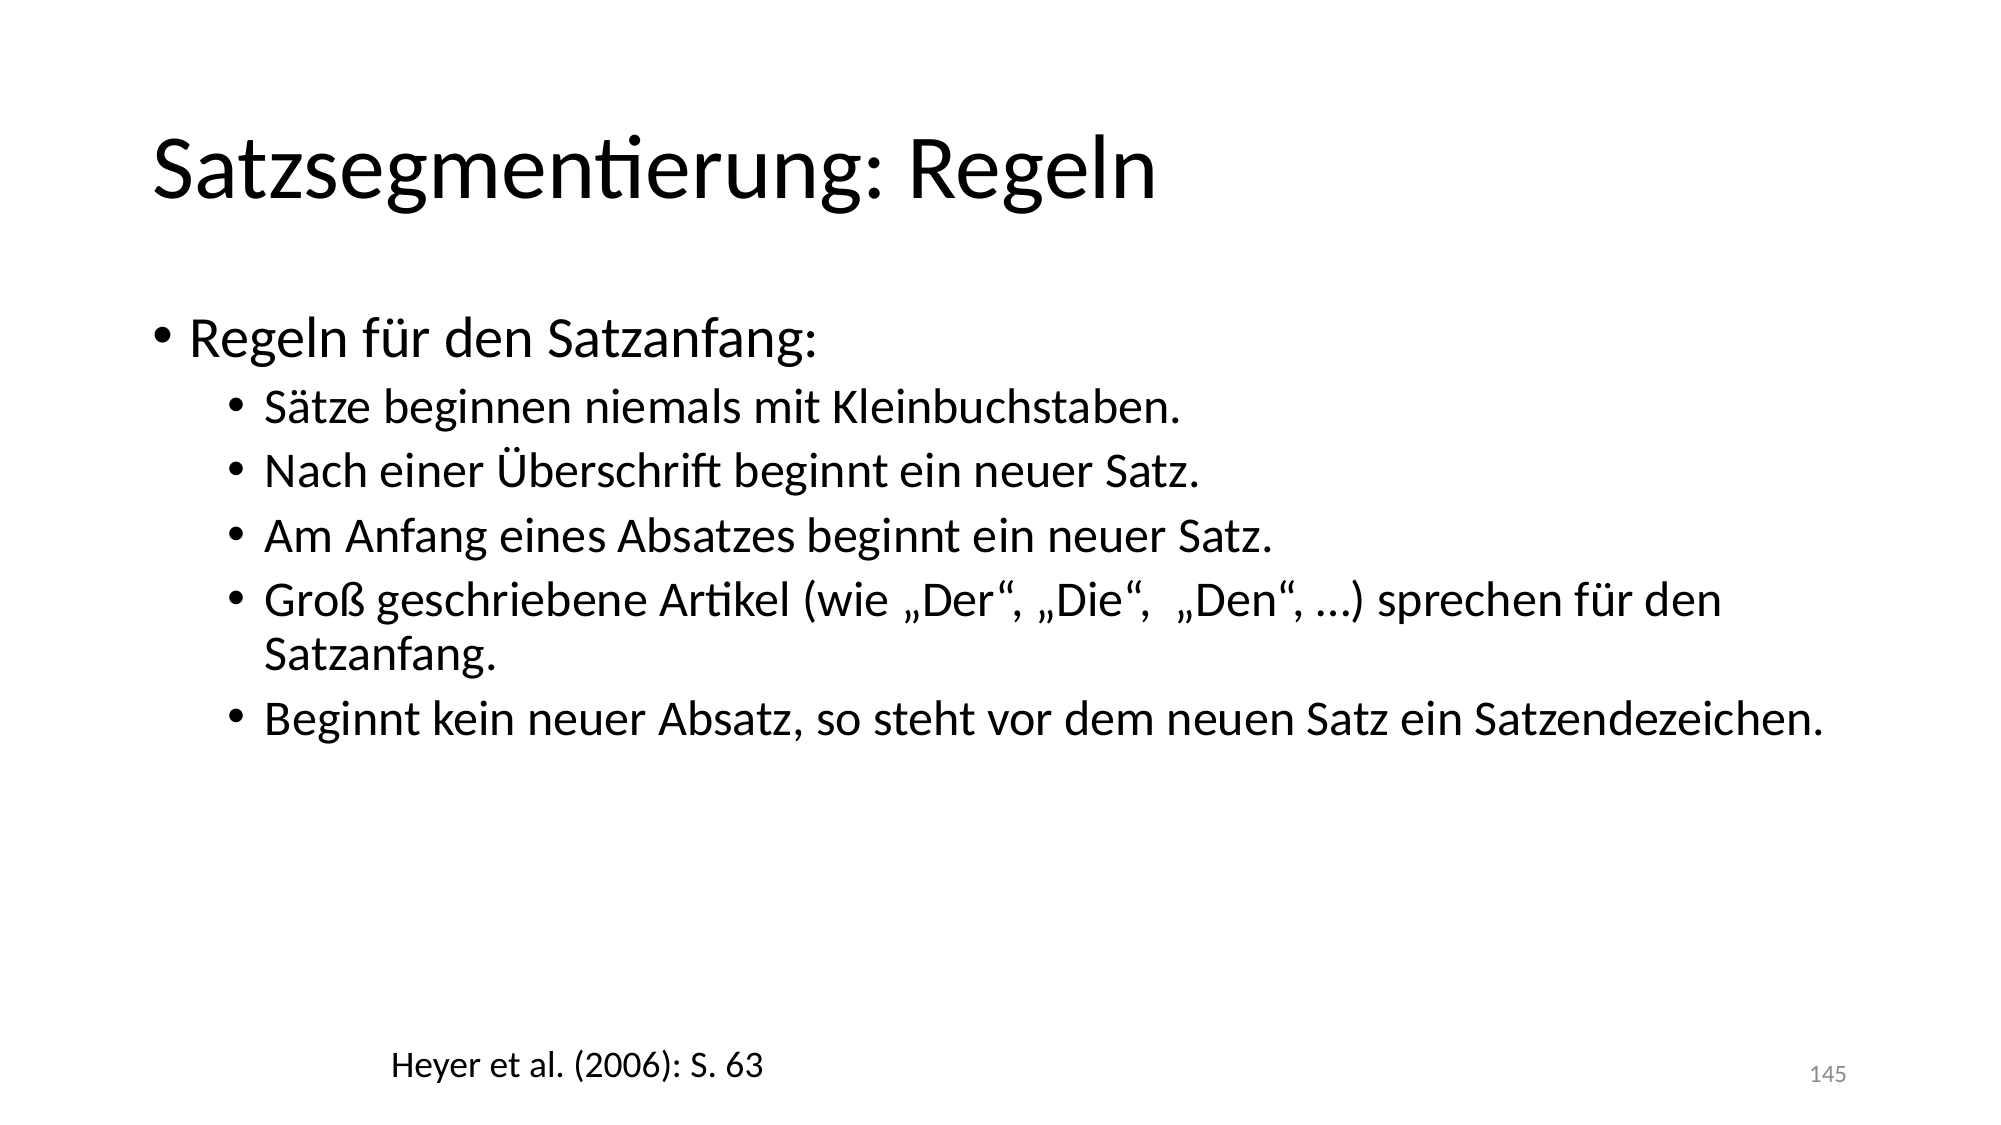

# Satzsegmentierung: Regeln
Regeln für den Satzanfang:
Sätze beginnen niemals mit Kleinbuchstaben.
Nach einer Überschrift beginnt ein neuer Satz.
Am Anfang eines Absatzes beginnt ein neuer Satz.
Groß geschriebene Artikel (wie „Der“, „Die“,  „Den“, …) sprechen für den Satzanfang.
Beginnt kein neuer Absatz, so steht vor dem neuen Satz ein Satzendezeichen.
Heyer et al. (2006): S. 63
145